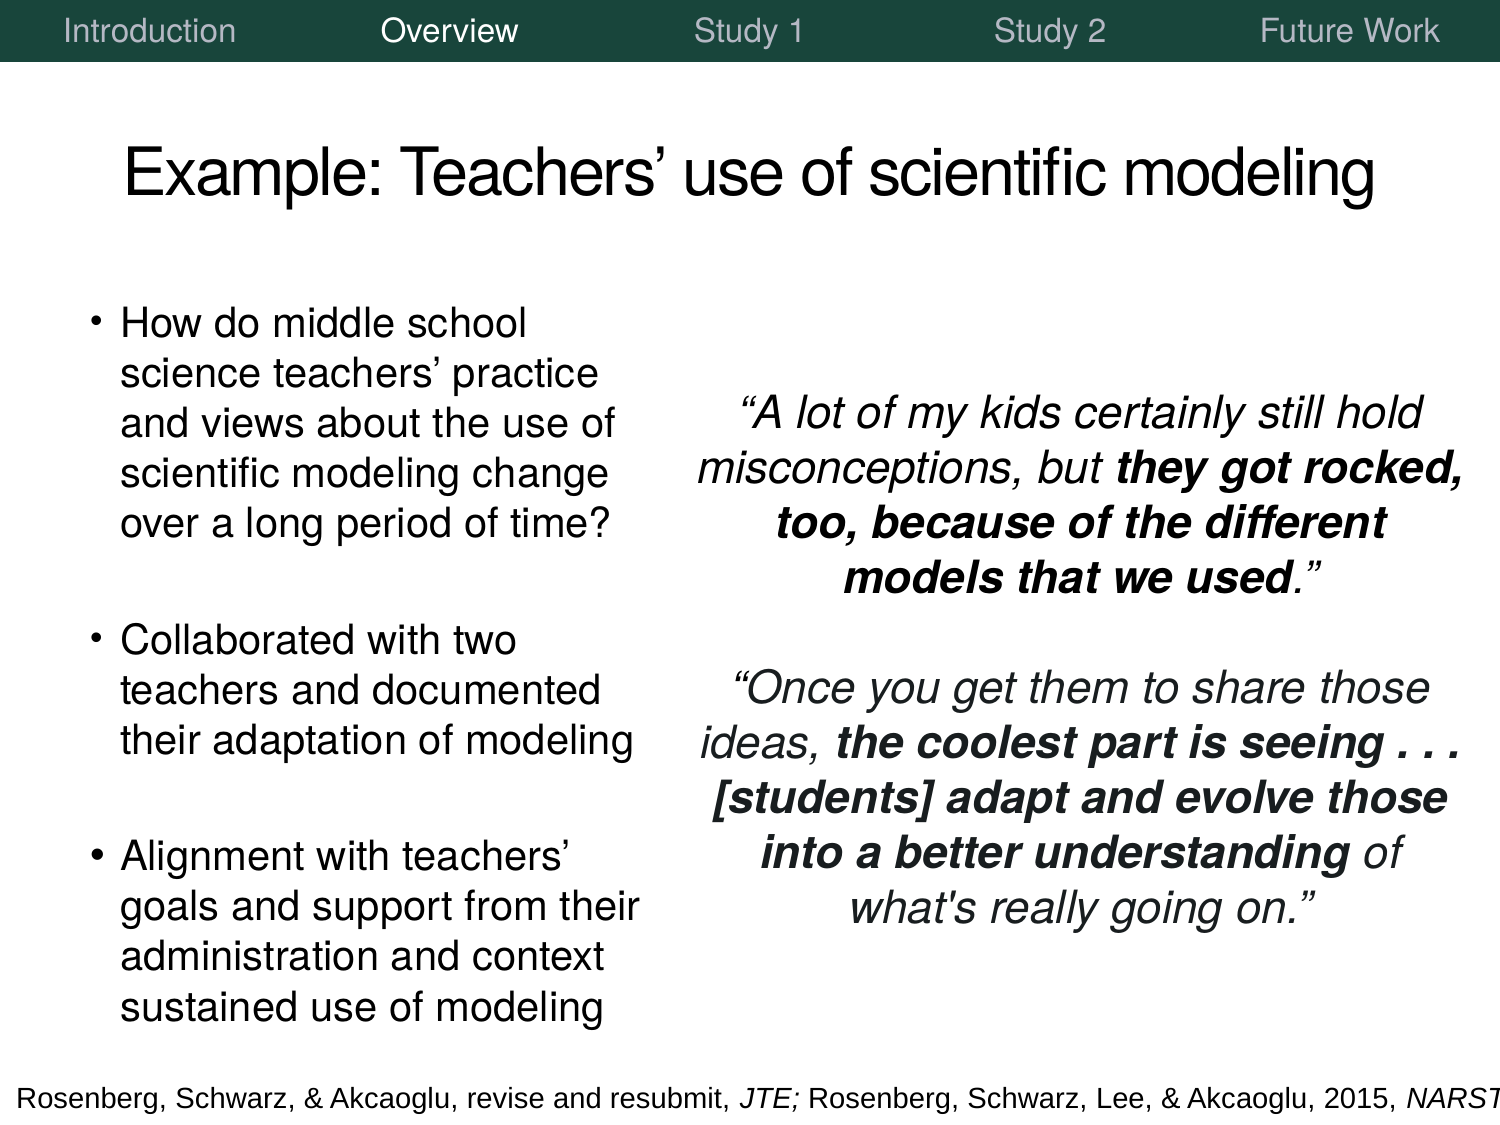

| Introduction | Overview | Study 1 | Study 2 | Future Work |
| --- | --- | --- | --- | --- |
# Example: Teachers’ use of scientific modeling
How do middle school science teachers’ practice and views about the use of scientific modeling change over a long period of time?

Collaborated with two teachers and documented their adaptation of modeling

Alignment with teachers’ goals and support from their administration and context sustained use of modeling

“A lot of my kids certainly still hold misconceptions, but they got rocked, too, because of the different models that we used.”

“Once you get them to share those ideas, the coolest part is seeing . . . [students] adapt and evolve those into a better understanding of what's really going on.”

Rosenberg, Schwarz, & Akcaoglu, revise and resubmit, JTE; Rosenberg, Schwarz, Lee, & Akcaoglu, 2015, NARST